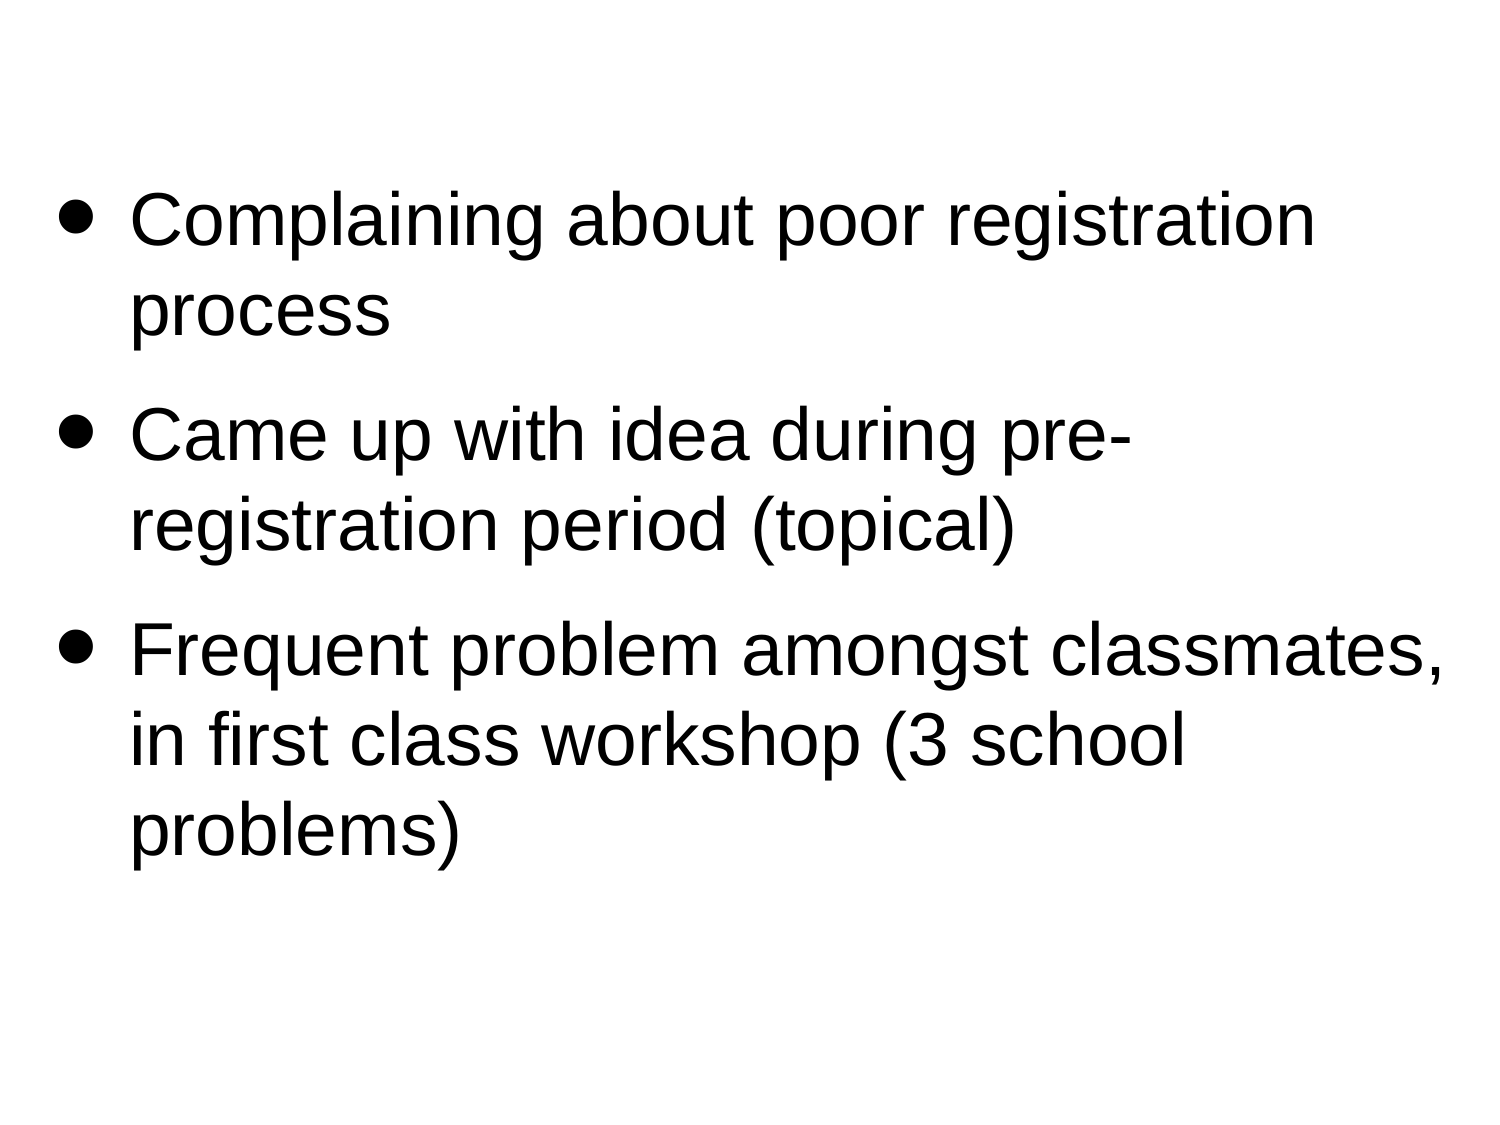

Complaining about poor registration process

Came up with idea during pre-registration period (topical)

Frequent problem amongst classmates, in first class workshop (3 school problems)